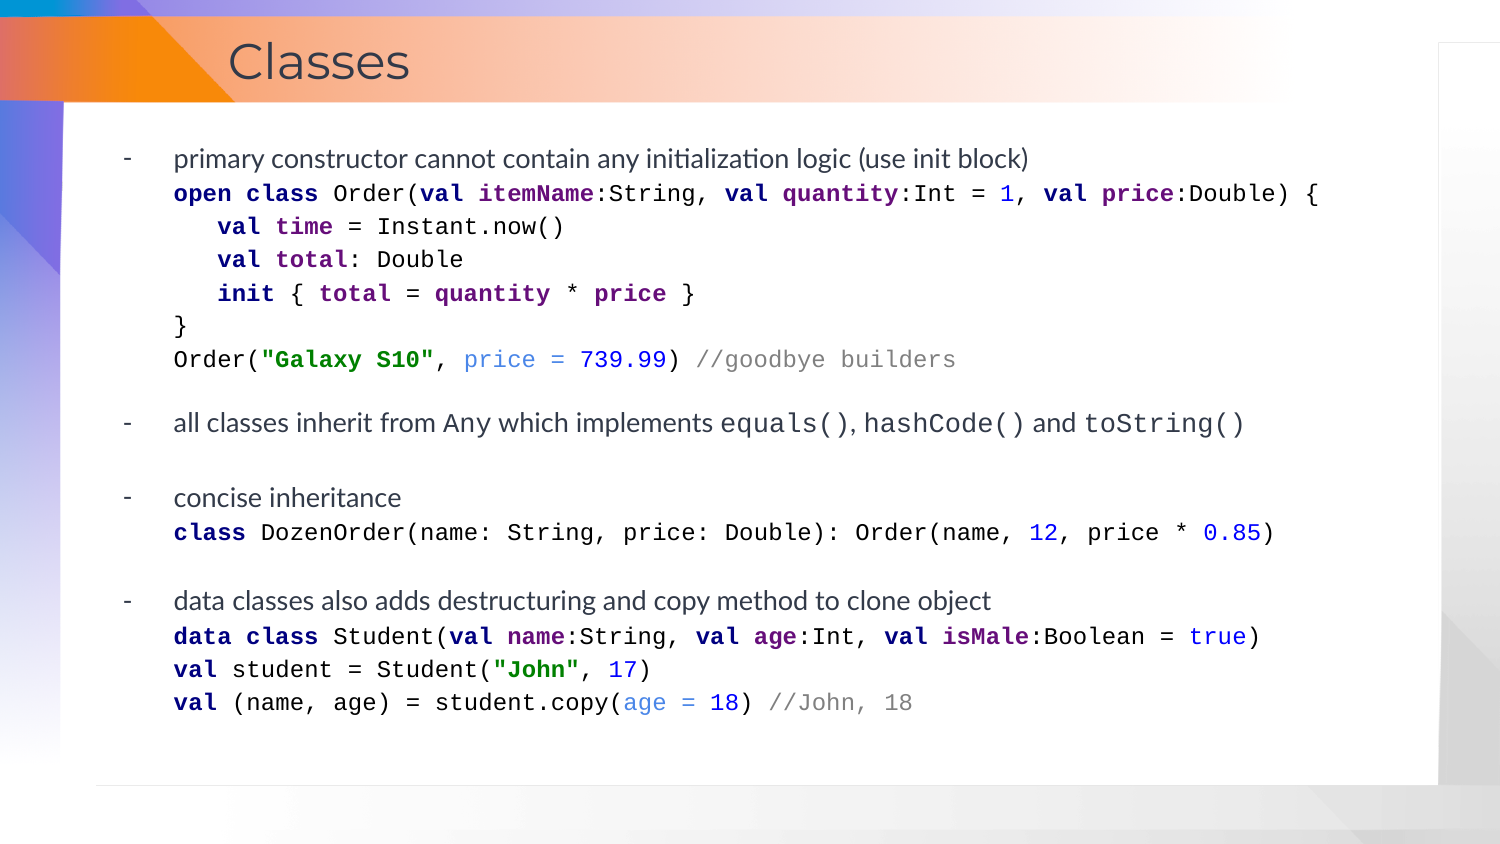

# Classes
primary constructor cannot contain any initialization logic (use init block)
open class Order(val itemName:String, val quantity:Int = 1, val price:Double) {
   val time = Instant.now()
   val total: Double
   init { total = quantity * price }
}
Order("Galaxy S10", price = 739.99) //goodbye builders
all classes inherit from Any which implements equals(), hashCode() and toString()
concise inheritance
class DozenOrder(name: String, price: Double): Order(name, 12, price * 0.85)
data classes also adds destructuring and copy method to clone object
data class Student(val name:String, val age:Int, val isMale:Boolean = true)
val student = Student("John", 17)
val (name, age) = student.copy(age = 18) //John, 18